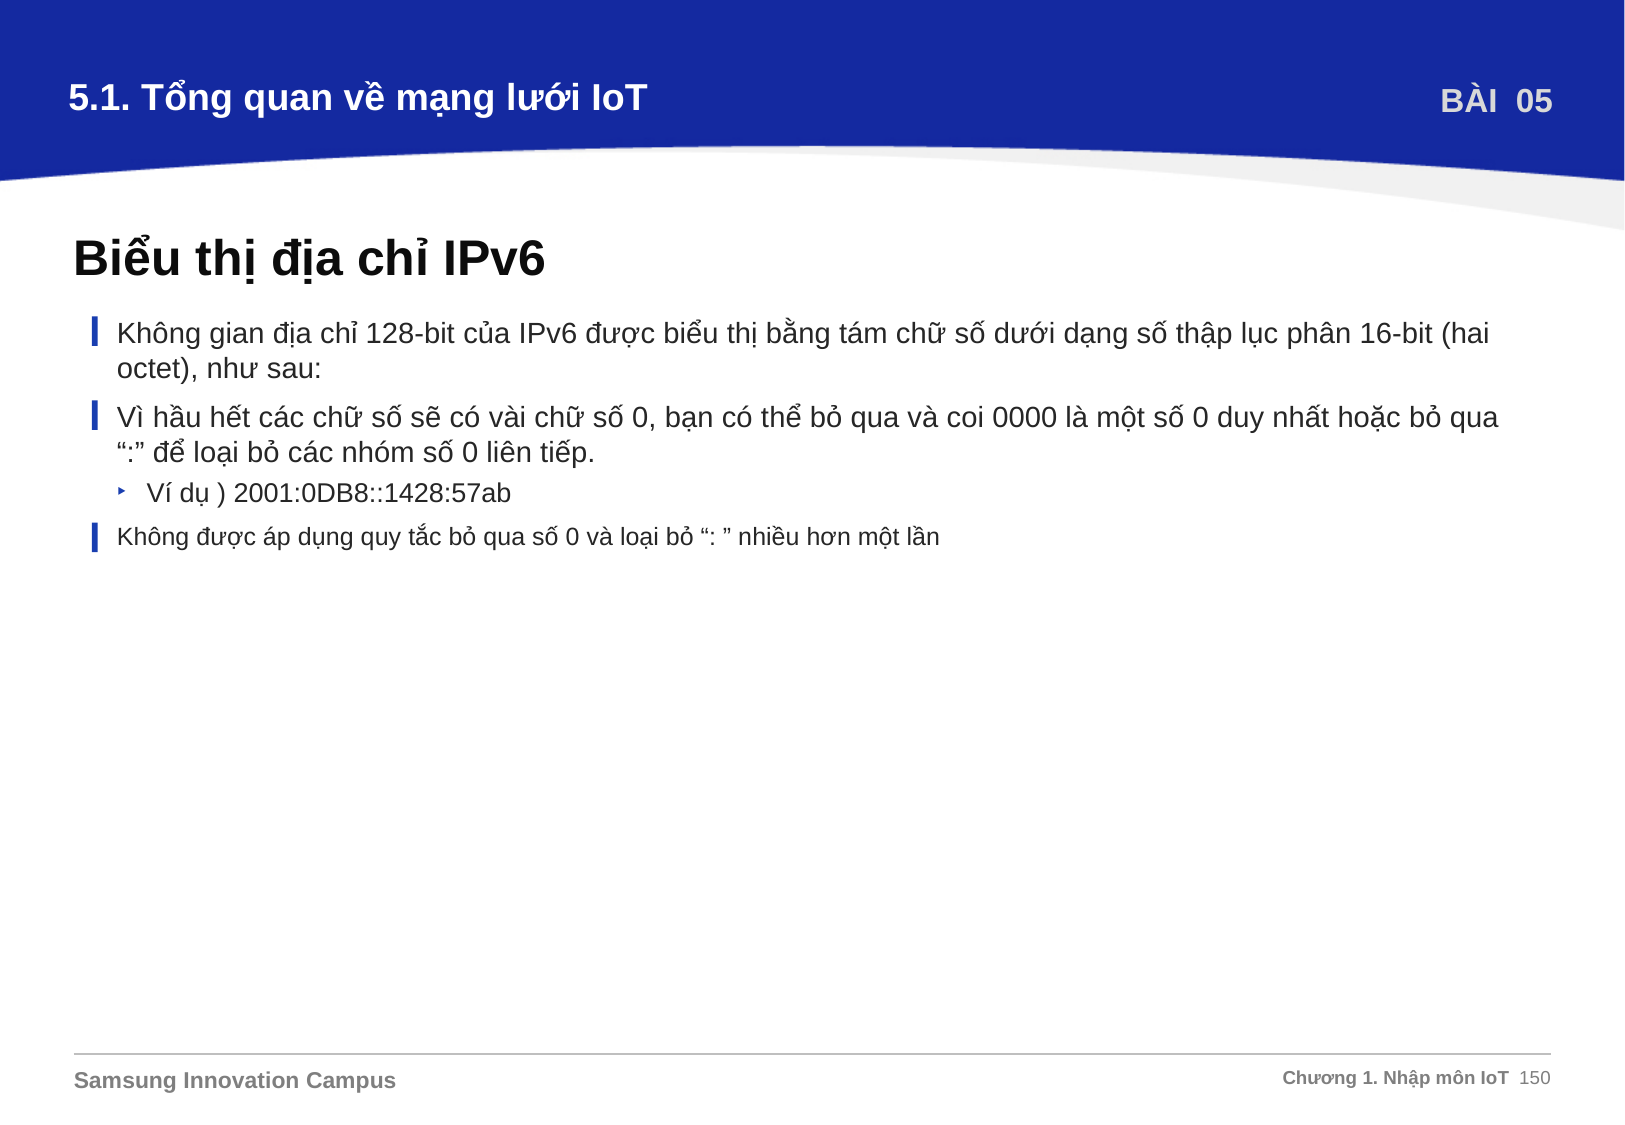

5.1. Tổng quan về mạng lưới IoT

BÀI  05
Biểu thị địa chỉ IPv6
Không gian địa chỉ 128-bit của IPv6 được biểu thị bằng tám chữ số dưới dạng số thập lục phân 16-bit (hai octet), như sau:

Vì hầu hết các chữ số sẽ có vài chữ số 0, bạn có thể bỏ qua và coi 0000 là một số 0 duy nhất hoặc bỏ qua “:” để loại bỏ các nhóm số 0 liên tiếp.

Ví dụ ) 2001:0DB8::1428:57ab
Không được áp dụng quy tắc bỏ qua số 0 và loại bỏ “: ” nhiều hơn một lần